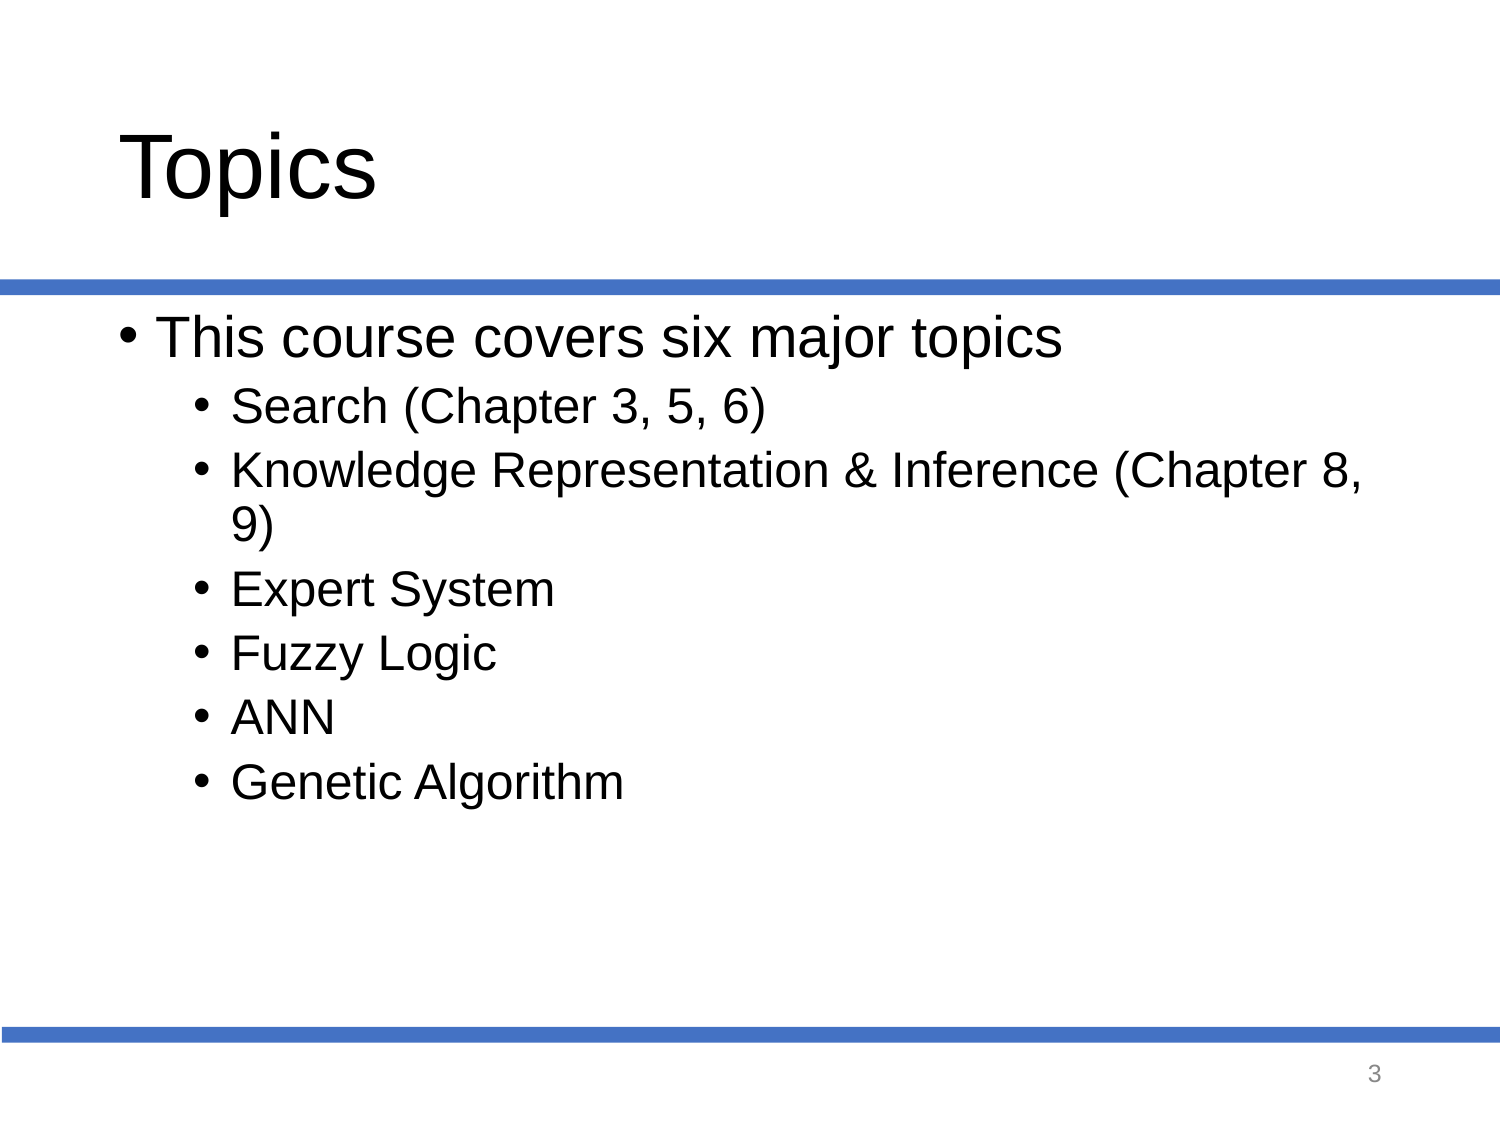

# Topics
This course covers six major topics
Search (Chapter 3, 5, 6)
Knowledge Representation & Inference (Chapter 8, 9)
Expert System
Fuzzy Logic
ANN
Genetic Algorithm
3